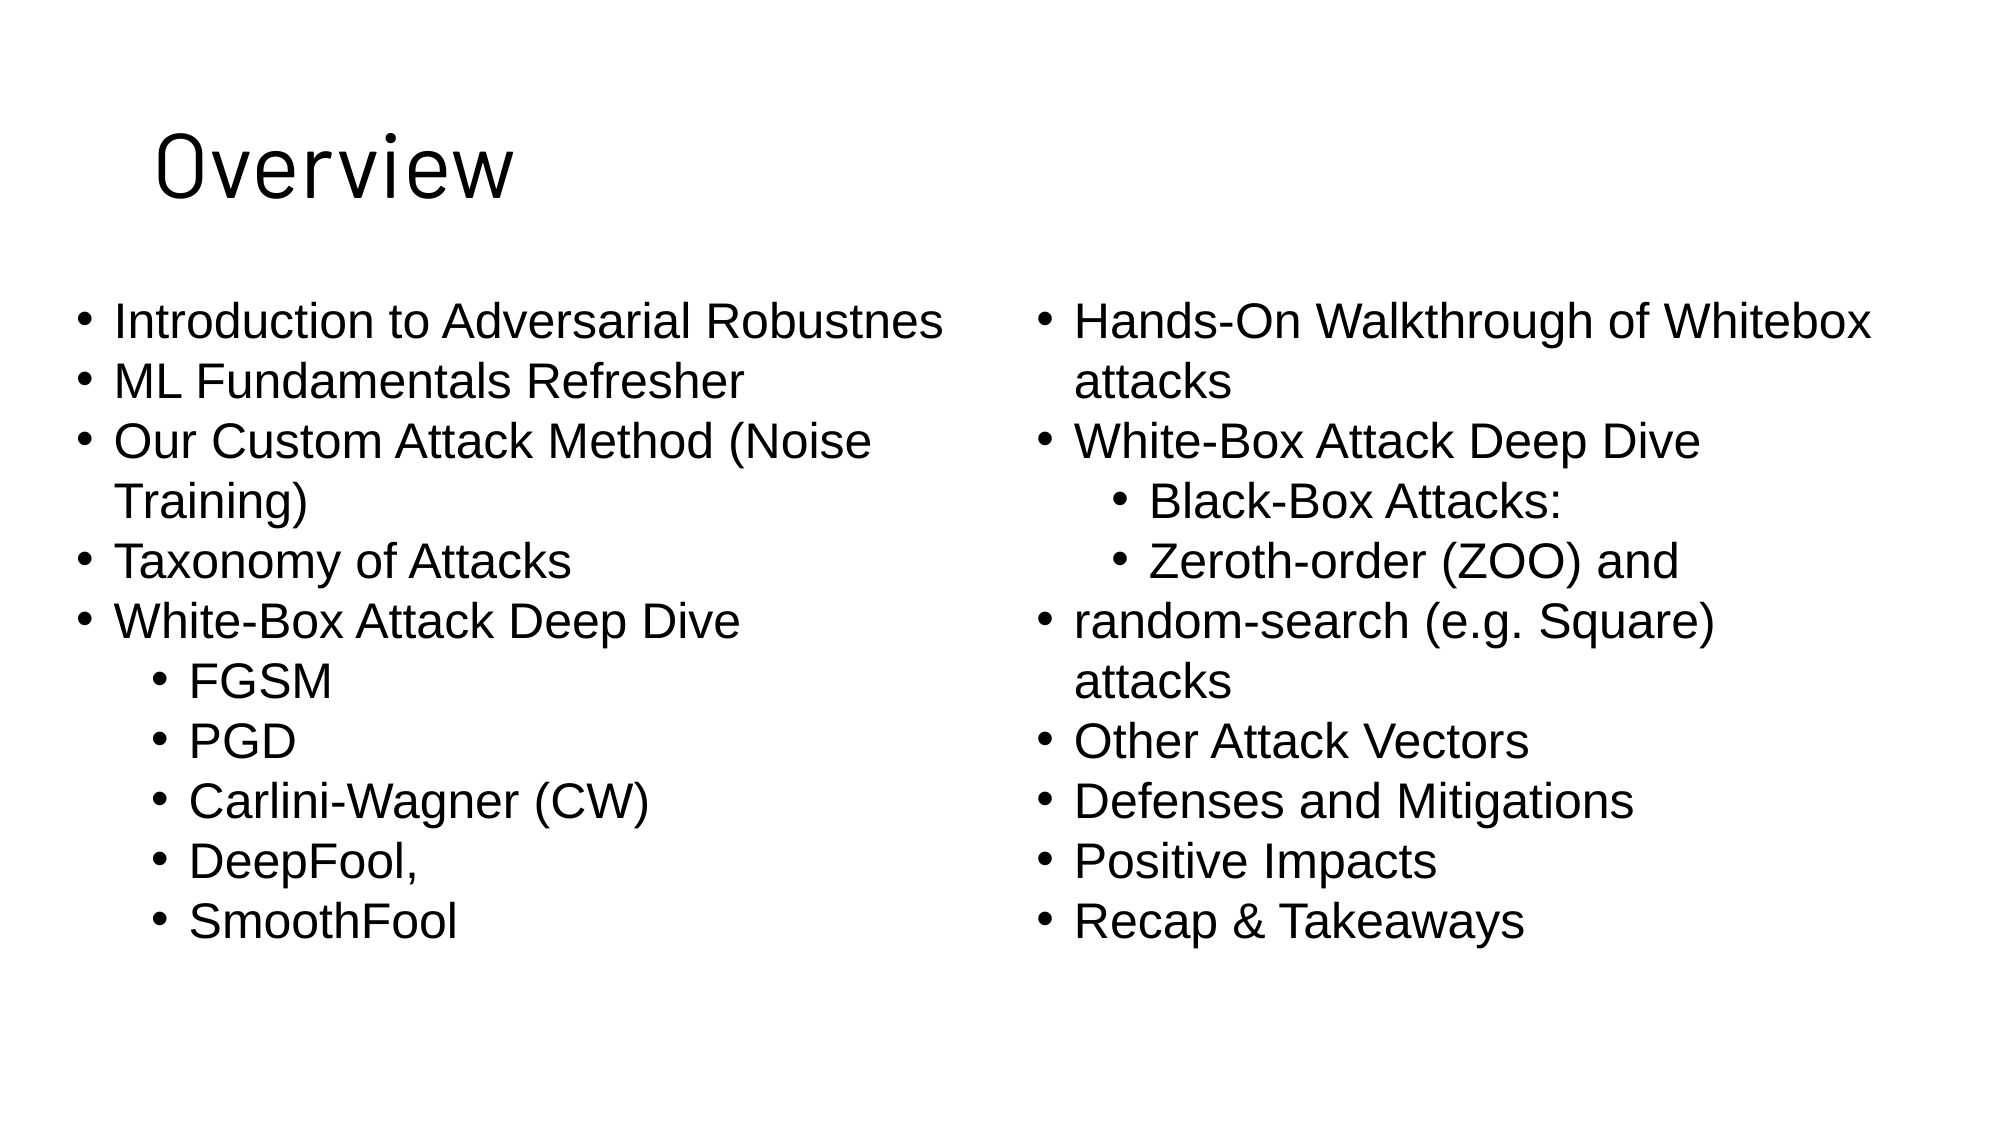

# Overview
Introduction to Adversarial Robustnes
ML Fundamentals Refresher
Our Custom Attack Method (Noise Training)
Taxonomy of Attacks
White-Box Attack Deep Dive
FGSM
PGD
Carlini-Wagner (CW)
DeepFool,
SmoothFool
Hands-On Walkthrough of Whitebox attacks
White-Box Attack Deep Dive
Black-Box Attacks:
Zeroth-order (ZOO) and
random-search (e.g. Square) attacks
Other Attack Vectors
Defenses and Mitigations
Positive Impacts
Recap & Takeaways